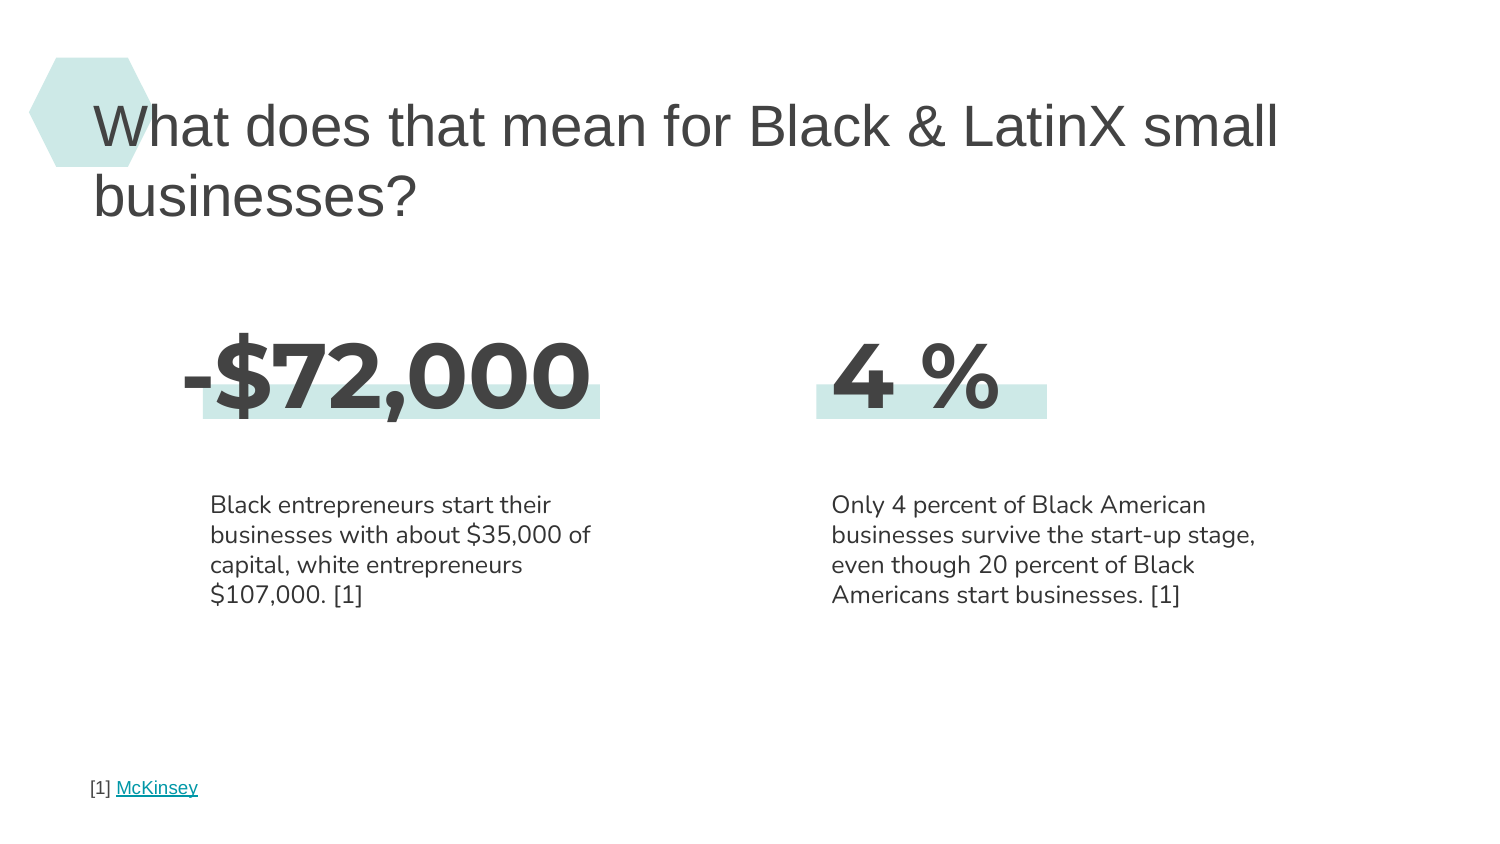

# What does that mean for Black & LatinX small businesses?

-$72,000
4 %

Representation and participation in networking, mentorship, and sponsorship programs can help Black entrepreneurs overcome some sociocultural barriers.

- McKinsey
Black entrepreneurs start their businesses with about $35,000 of capital, white entrepreneurs $107,000. [1]
Only 4 percent of Black American businesses survive the start-up stage, even though 20 percent of Black Americans start businesses. [1]
[1] McKinsey